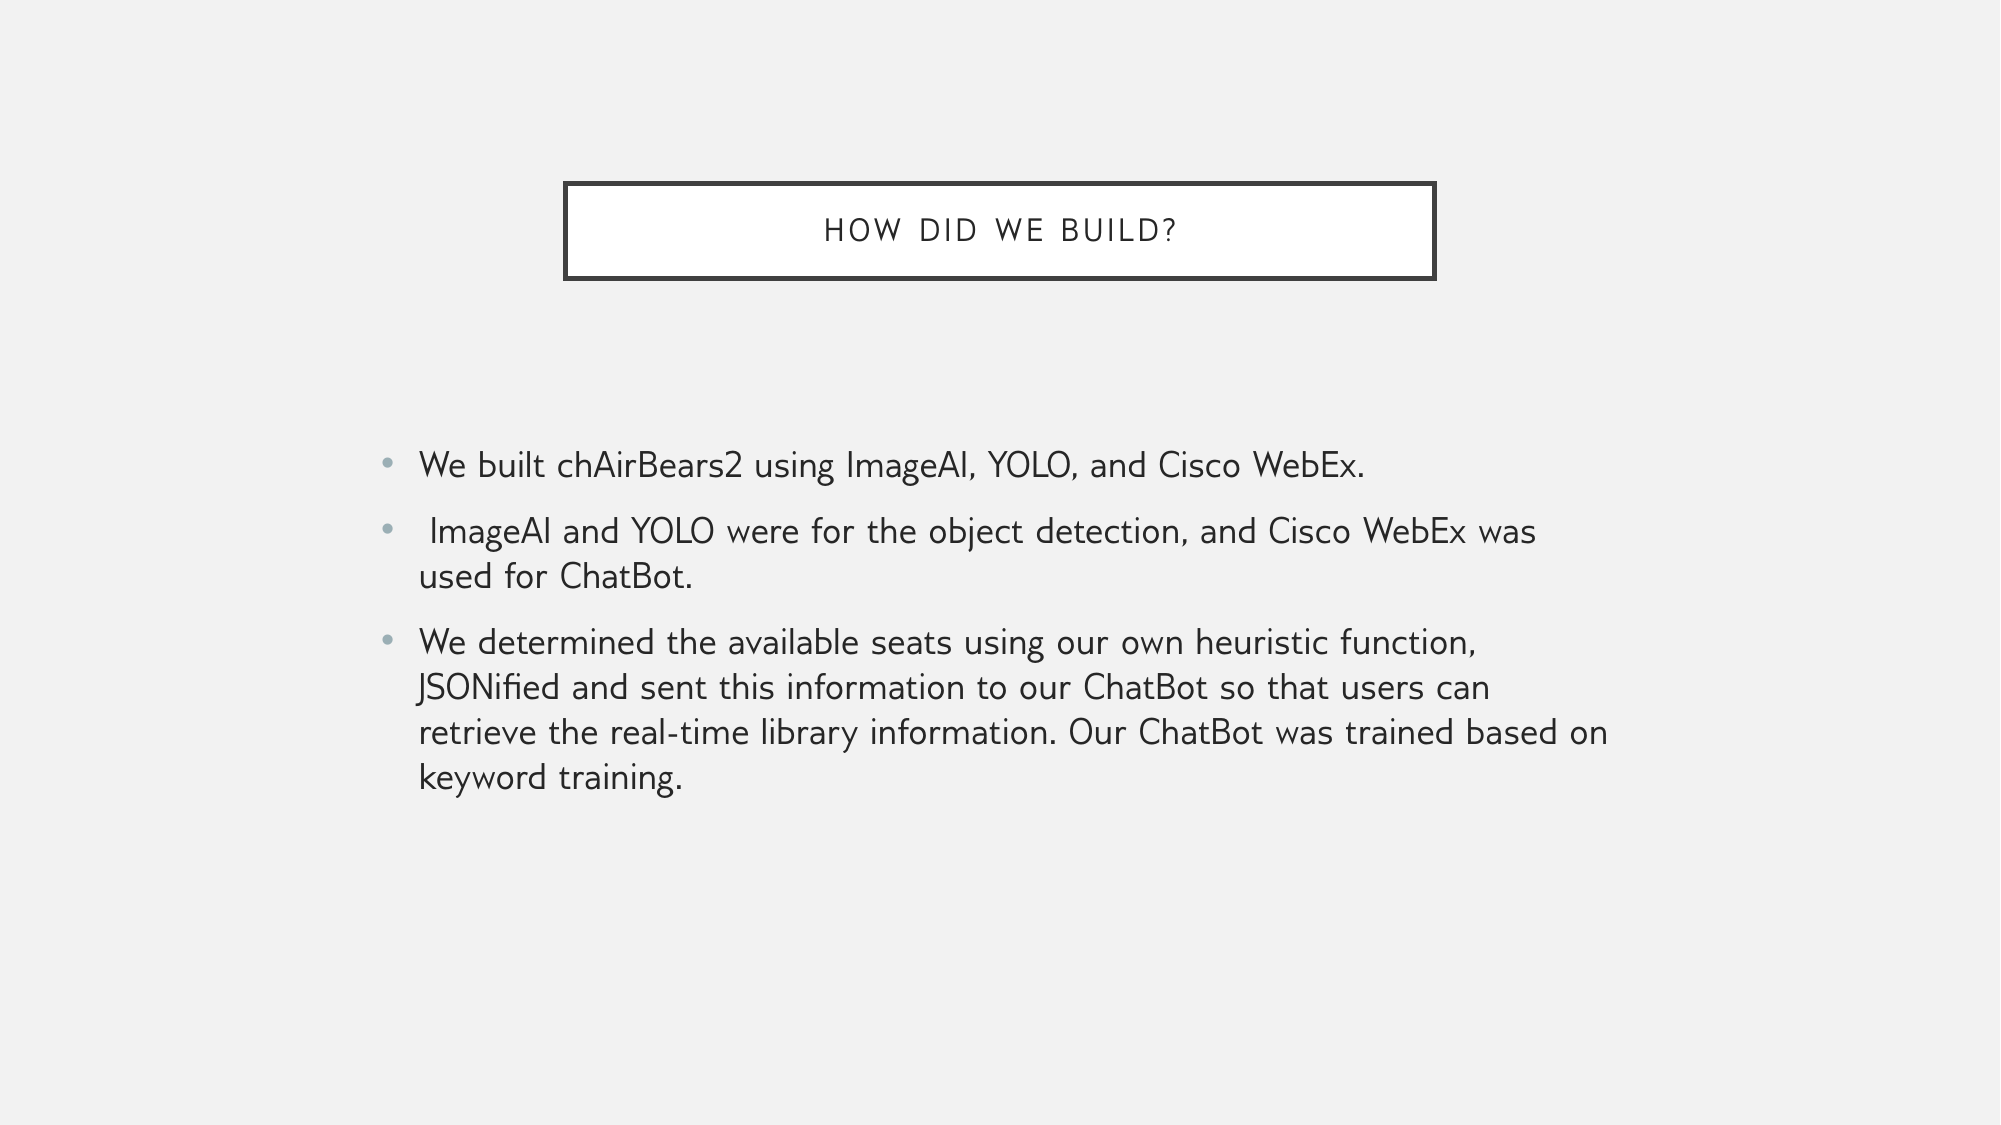

How did we build?
We built chAirBears2 using ImageAI, YOLO, and Cisco WebEx.
 ImageAI and YOLO were for the object detection, and Cisco WebEx was used for ChatBot.
We determined the available seats using our own heuristic function, JSONified and sent this information to our ChatBot so that users can retrieve the real-time library information. Our ChatBot was trained based on keyword training.